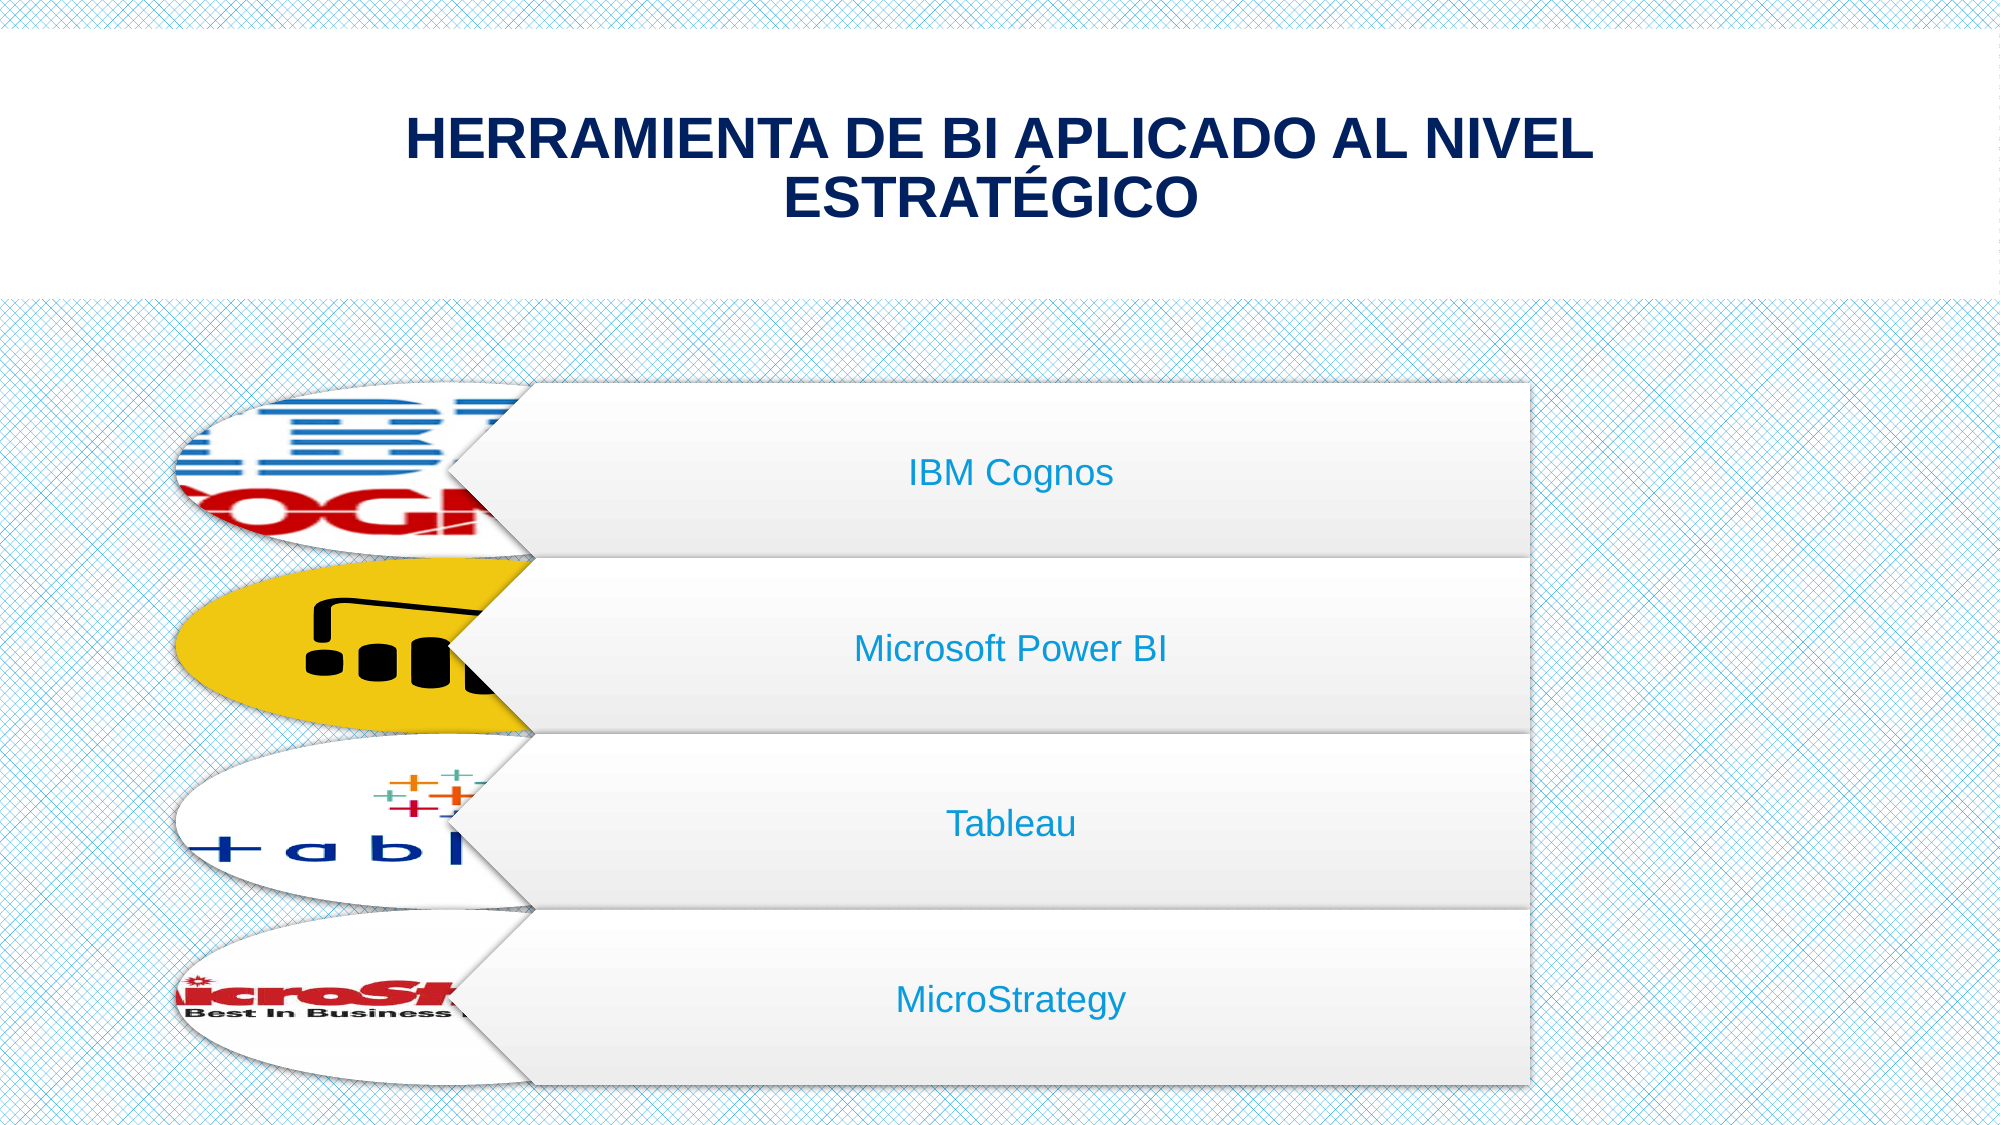

# Herramienta de BI aplicado al nivel Estratégico
IBM Cognos
Tableau
MicroStrategy
Microsoft Power BI